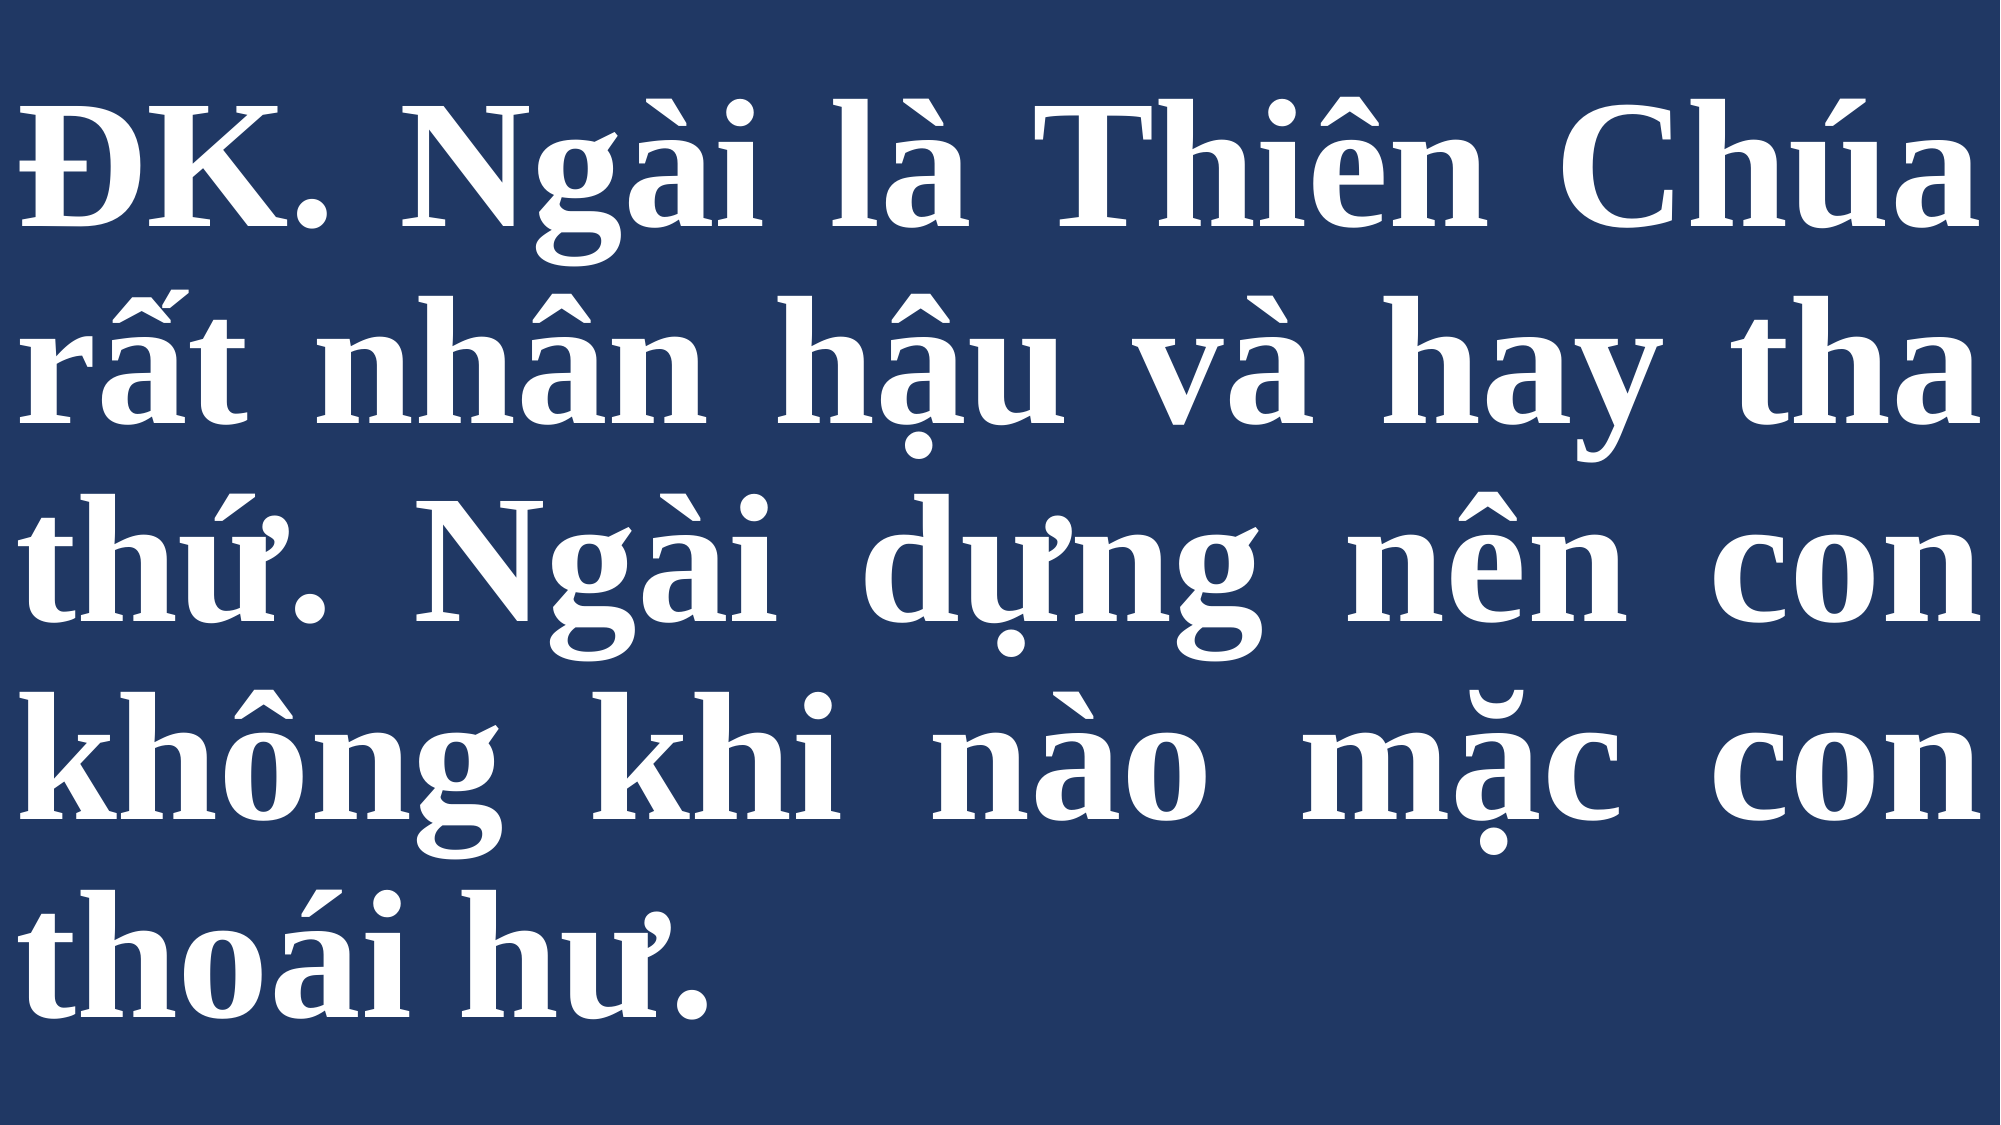

# ÐK. Ngài là Thiên Chúa rất nhân hậu và hay tha thứ. Ngài dựng nên con không khi nào mặc con thoái hư.